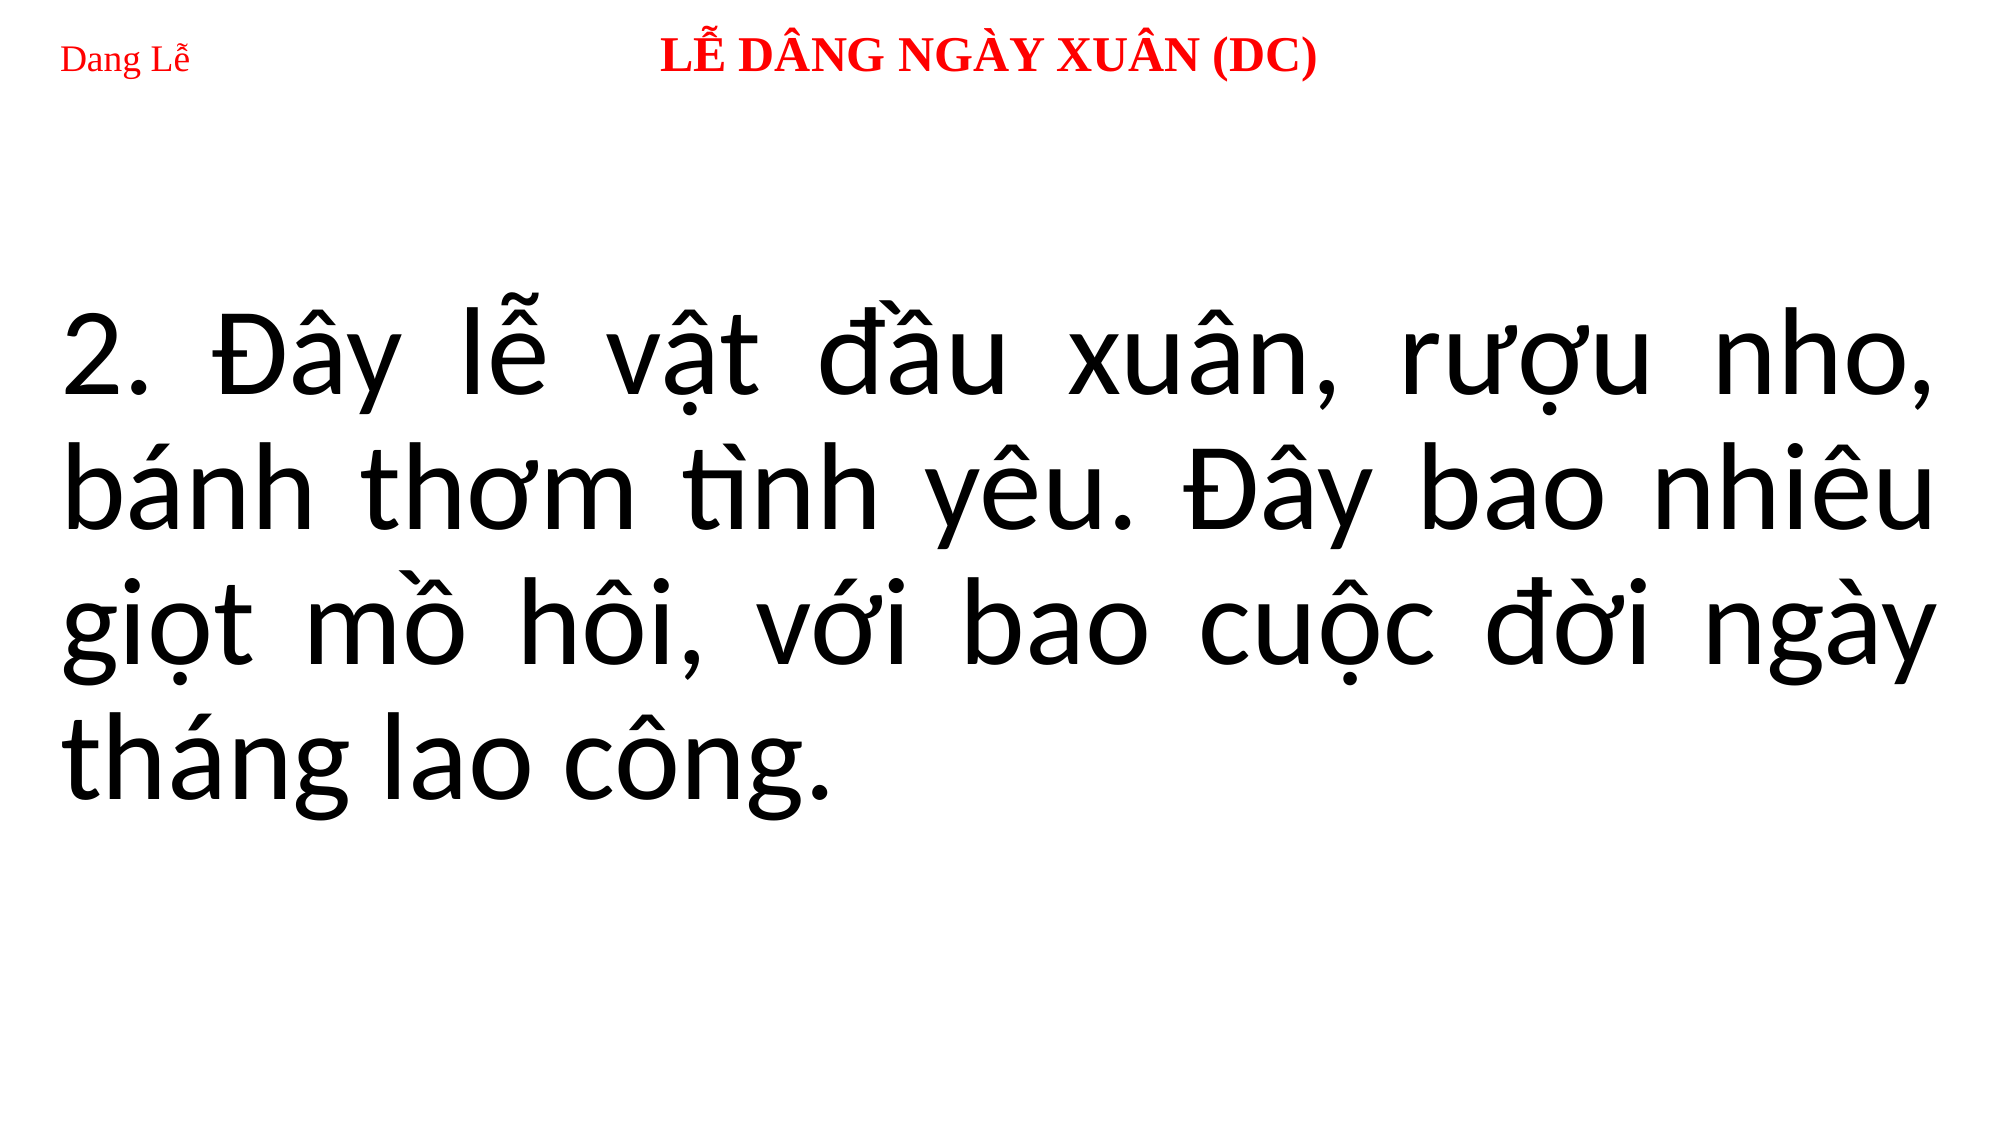

# Dang Lễ                              		LỄ DÂNG NGÀY XUÂN (DC)
2. Đây lễ vật đầu xuân, rượu nho, bánh thơm tình yêu. Đây bao nhiêu giọt mồ hôi, với bao cuộc đời ngày tháng lao công.